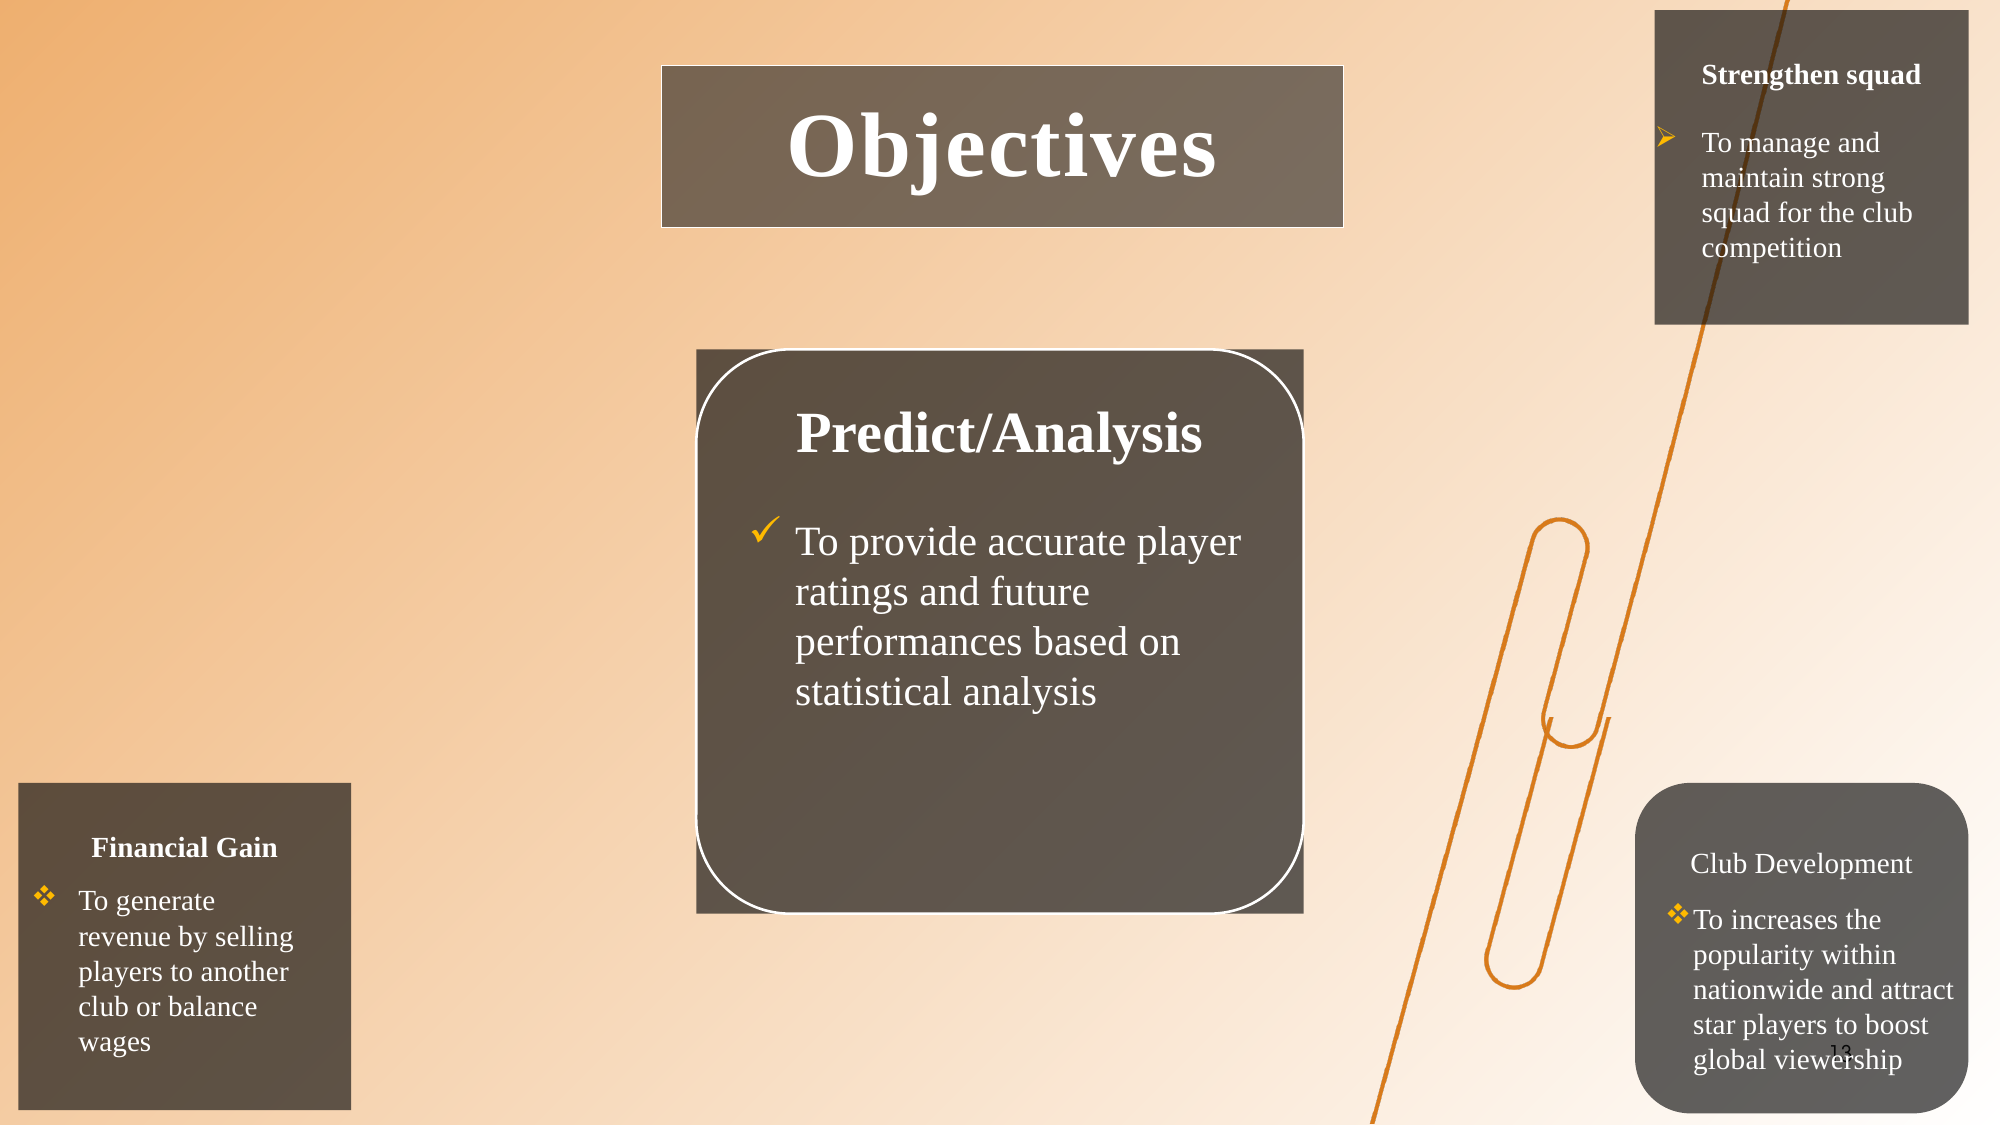

Strengthen squad
# Objectives
To manage and maintain strong squad for the club competition
Predict/Analysis

To provide accurate player ratings and future performances based on statistical analysis
Financial Gain
Club Development
To generate revenue by selling players to another club or balance wages
To increases the popularity within nationwide and attract star players to boost global viewership
13